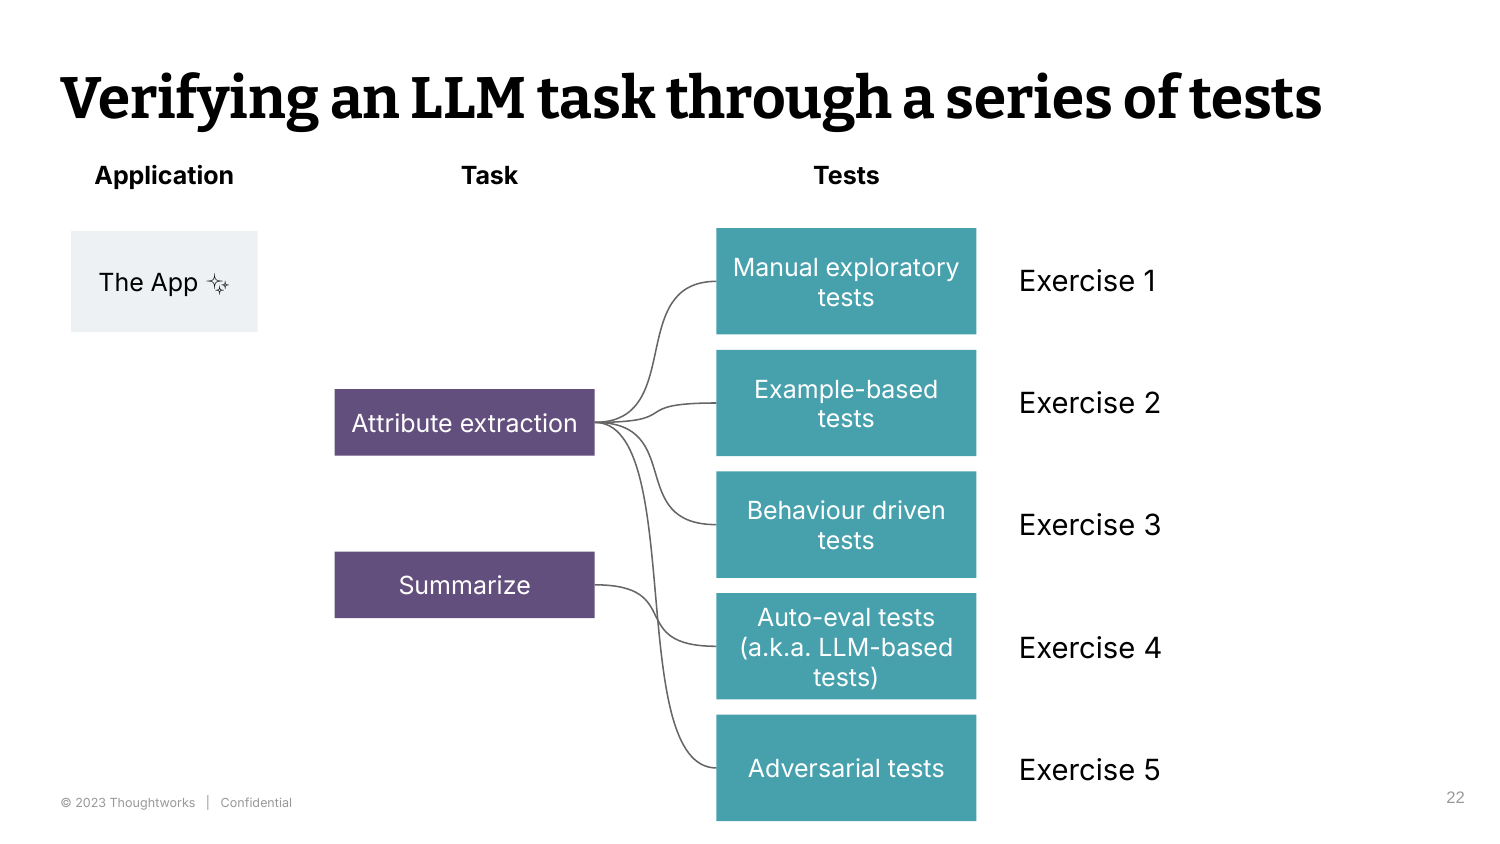

# Verifying an LLM task through a series of tests
Application
Task
Tests
Manual exploratory tests
The App ✨
Exercise 1
Example-based tests
Exercise 2
Attribute extraction
Behaviour driven tests
Exercise 3
Summarize
Auto-eval tests (a.k.a. LLM-based tests)
Exercise 4
Adversarial tests
Exercise 5
22